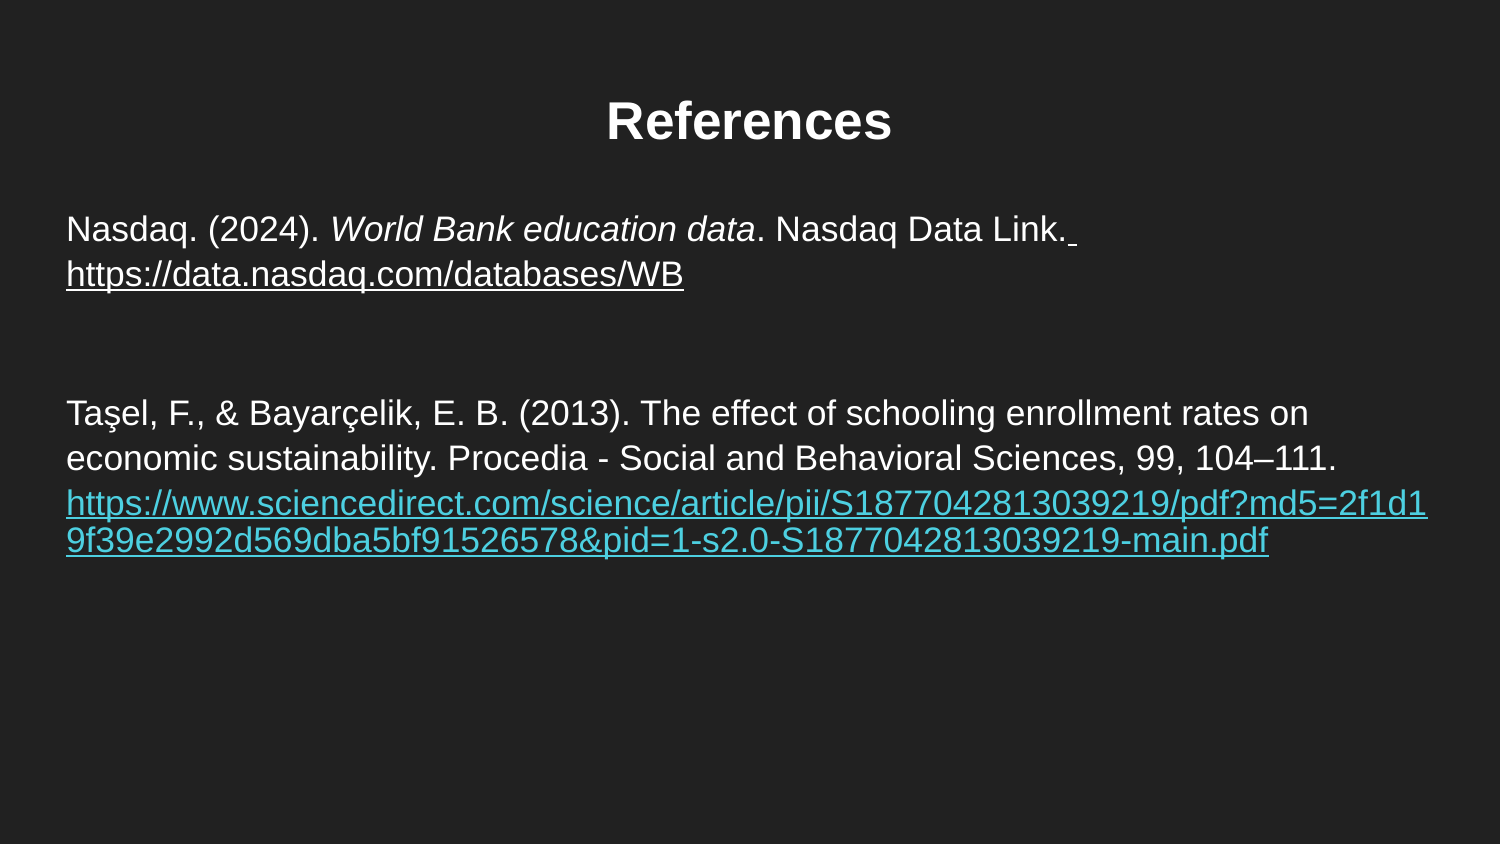

# References
Nasdaq. (2024). World Bank education data. Nasdaq Data Link. https://data.nasdaq.com/databases/WB

Taşel, F., & Bayarçelik, E. B. (2013). The effect of schooling enrollment rates on economic sustainability. Procedia - Social and Behavioral Sciences, 99, 104–111. https://www.sciencedirect.com/science/article/pii/S1877042813039219/pdf?md5=2f1d19f39e2992d569dba5bf91526578&pid=1-s2.0-S1877042813039219-main.pdf